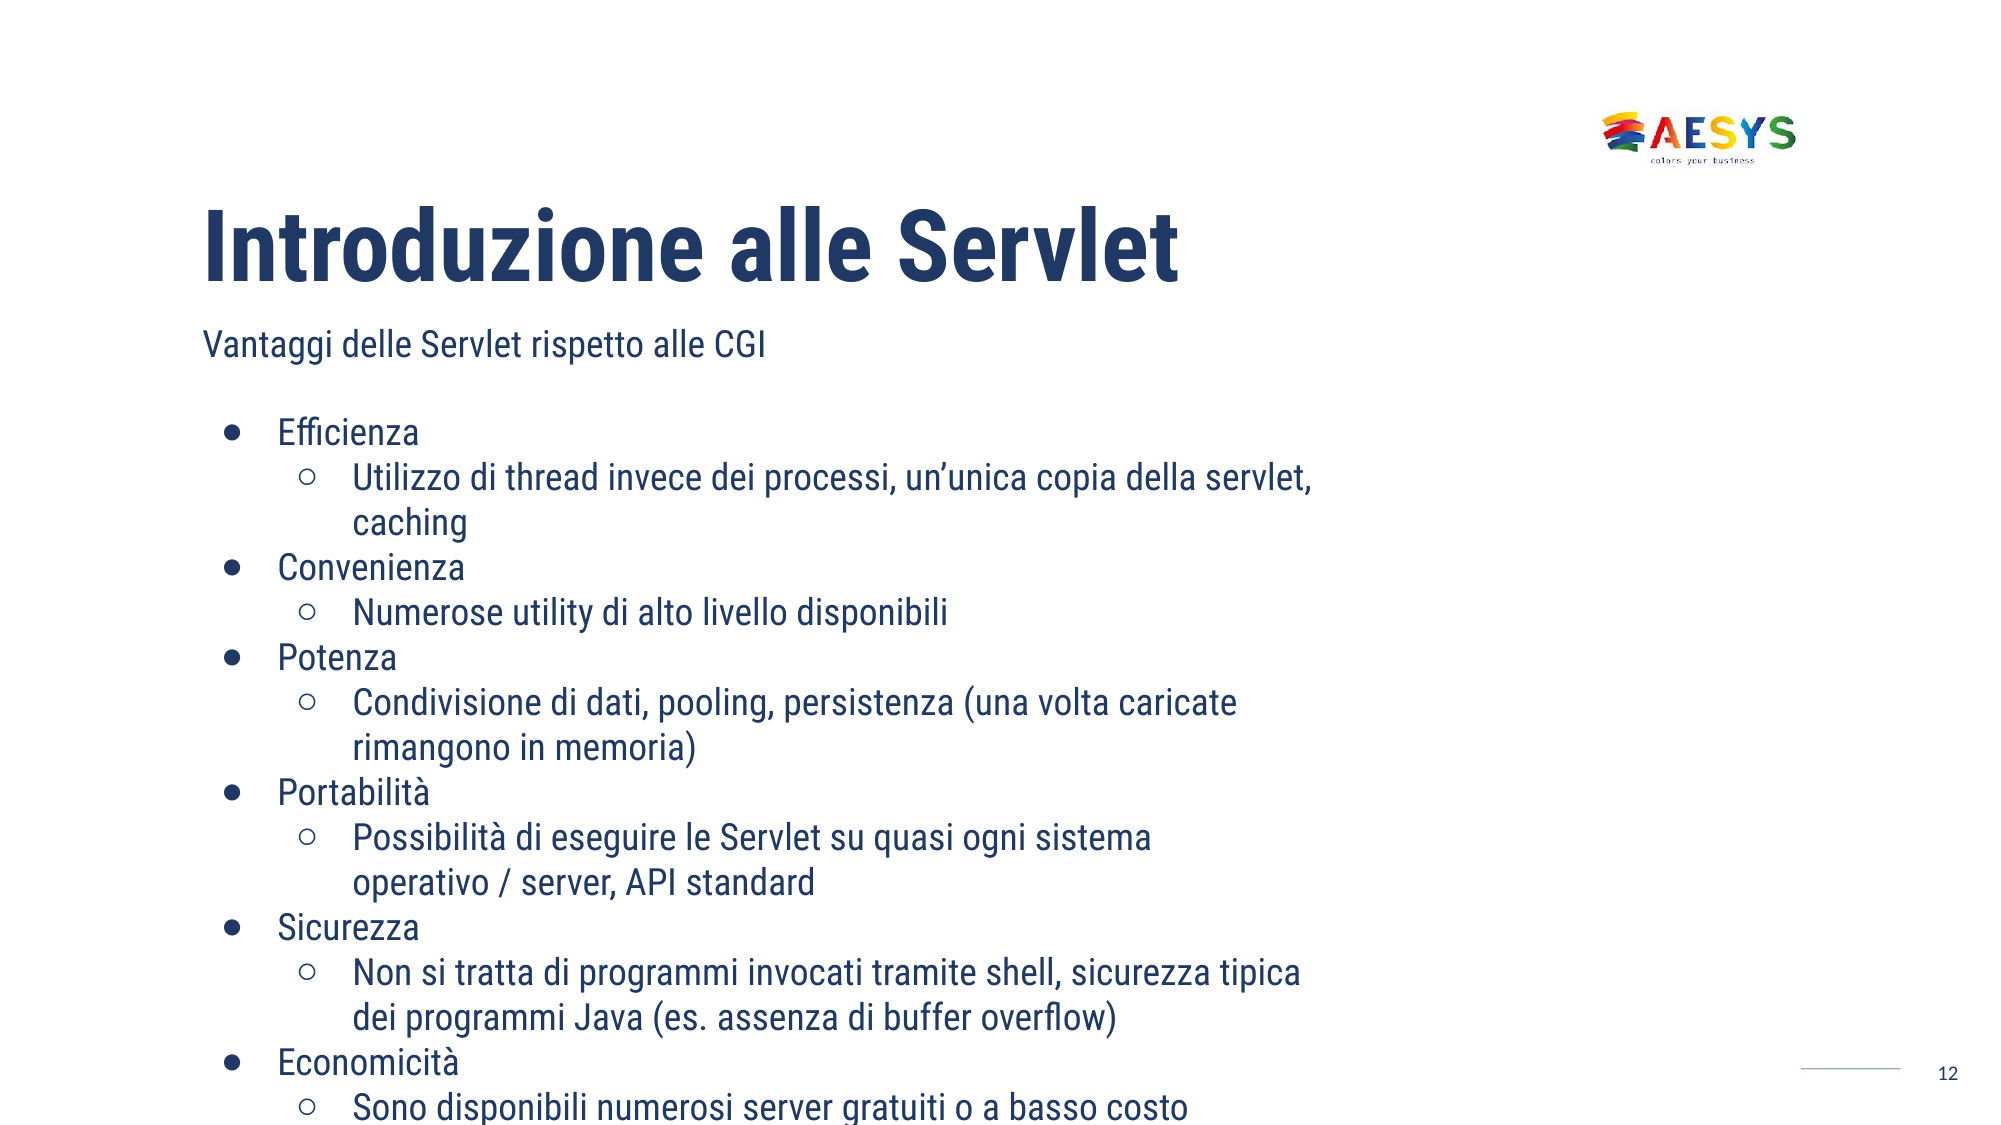

# Introduzione alle Servlet Vantaggi delle Servlet rispetto alle CGI
Efficienza
Utilizzo di thread invece dei processi, un’unica copia della servlet, caching
Convenienza
Numerose utility di alto livello disponibili
Potenza
Condivisione di dati, pooling, persistenza (una volta caricate rimangono in memoria)
Portabilità
Possibilità di eseguire le Servlet su quasi ogni sistema operativo / server, API standard
Sicurezza
Non si tratta di programmi invocati tramite shell, sicurezza tipica dei programmi Java (es. assenza di buffer overflow)
Economicità
Sono disponibili numerosi server gratuiti o a basso costo
12